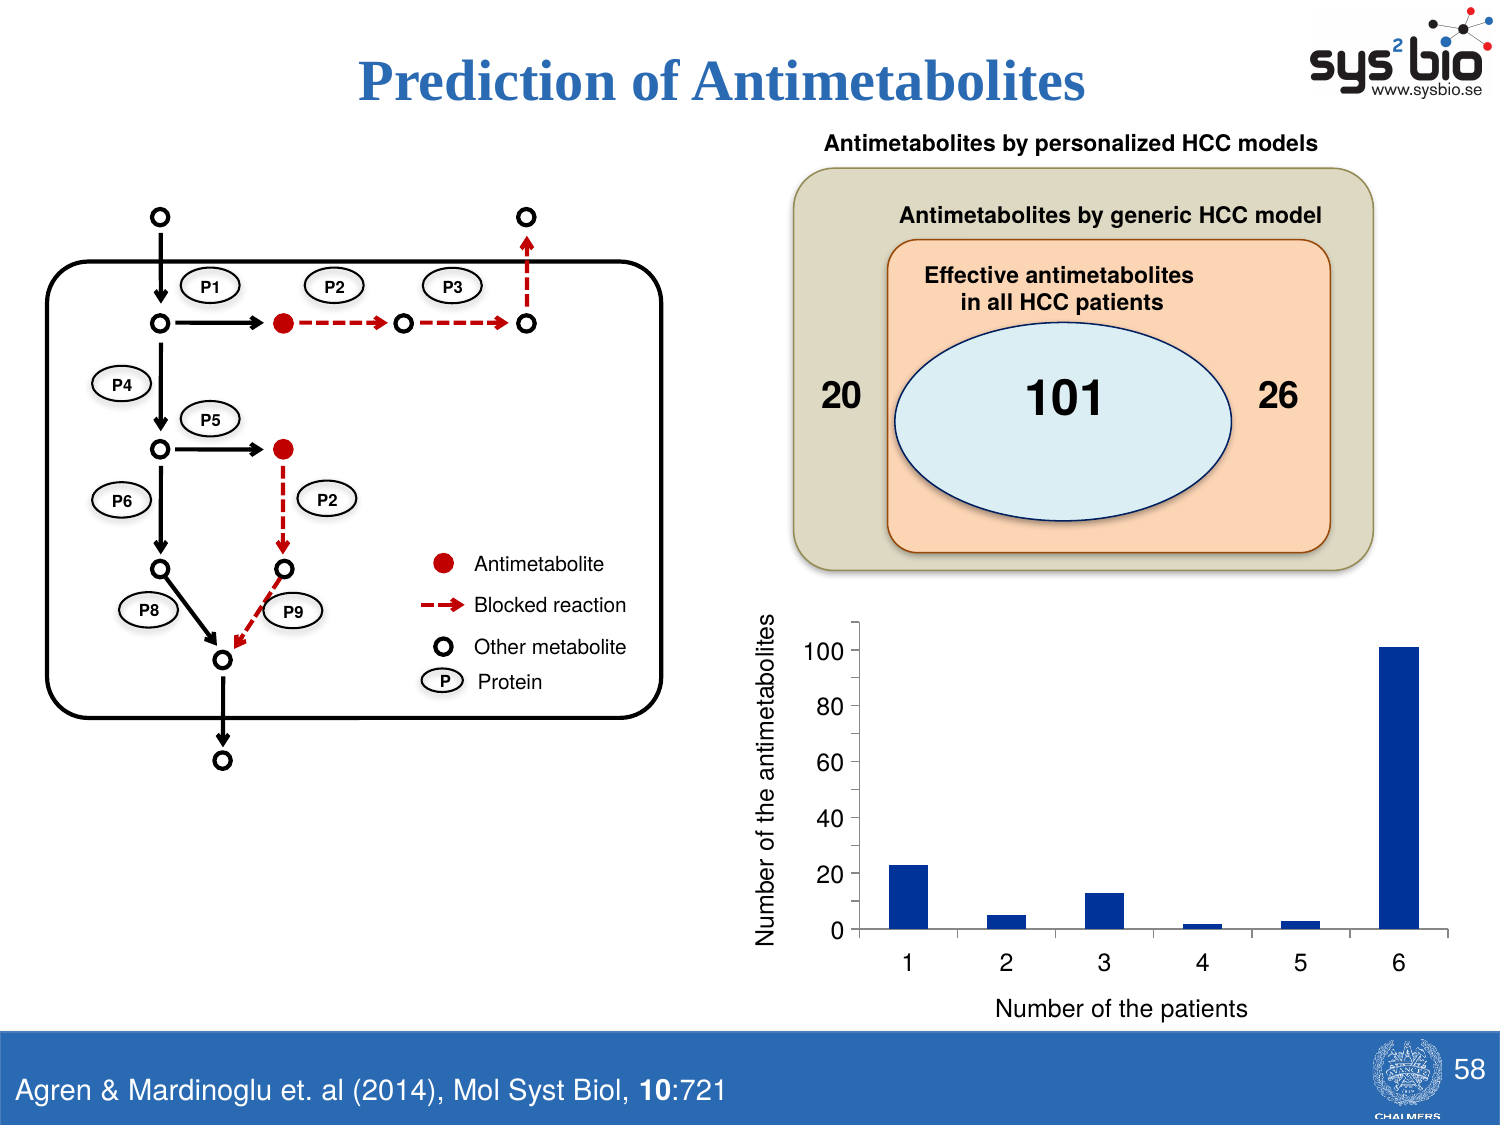

Prediction of Antimetabolites
Antimetabolites by personalized HCC models

Antimetabolites by generic HCC model

Effective antimetabolites
in all HCC patients

P1

P2

P3

101
20
26

P4

P5

P2

P6
Antimetabolite

Blocked reaction
Other metabolite

Protein
P

P8

P9

### Chart

| Category |  |
|---|---|

Number of the antimetabolites
Number of the patients
58
Agren & Mardinoglu et. al (2014), Mol Syst Biol, 10:721